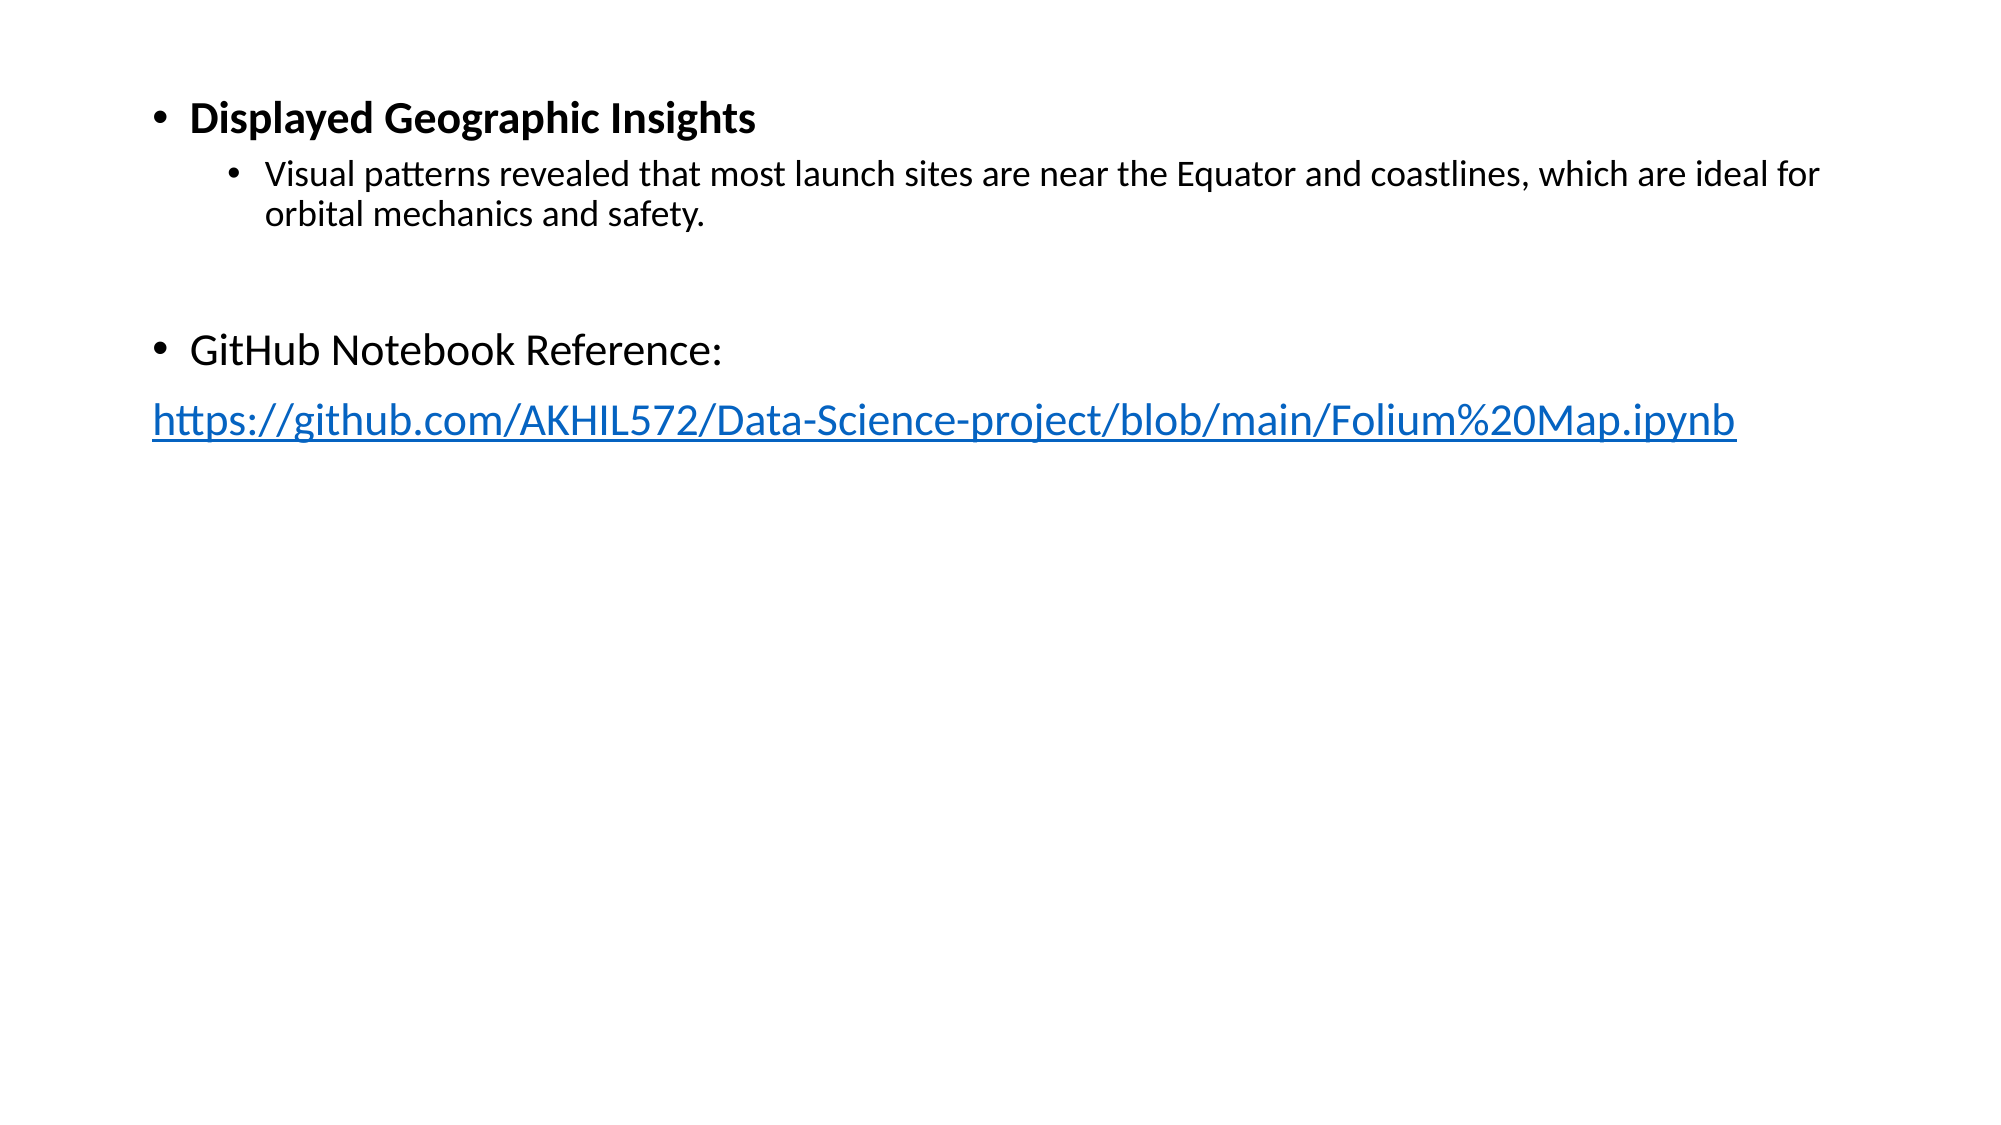

Displayed Geographic Insights
Visual patterns revealed that most launch sites are near the Equator and coastlines, which are ideal for orbital mechanics and safety.

GitHub Notebook Reference:
https://github.com/AKHIL572/Data-Science-project/blob/main/Folium%20Map.ipynb